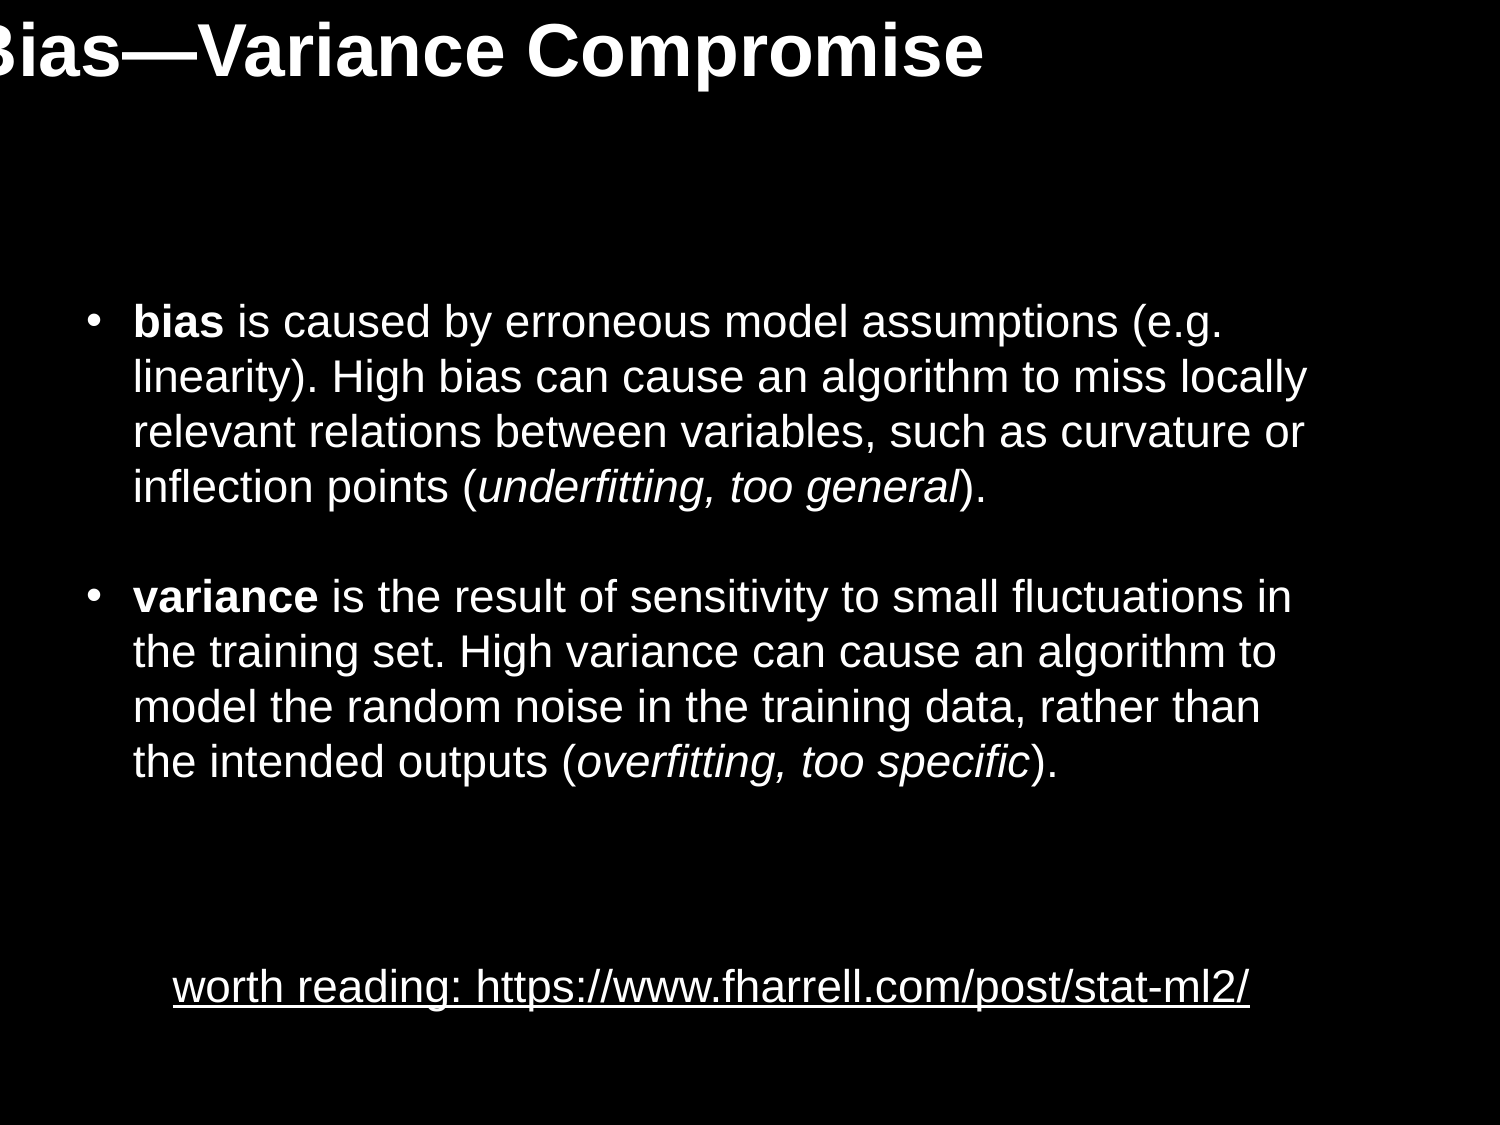

Bias—Variance Compromise
bias is caused by erroneous model assumptions (e.g. linearity). High bias can cause an algorithm to miss locally relevant relations between variables, such as curvature or inflection points (underfitting, too general).
variance is the result of sensitivity to small fluctuations in the training set. High variance can cause an algorithm to model the random noise in the training data, rather than the intended outputs (overfitting, too specific).
worth reading: https://www.fharrell.com/post/stat-ml2/